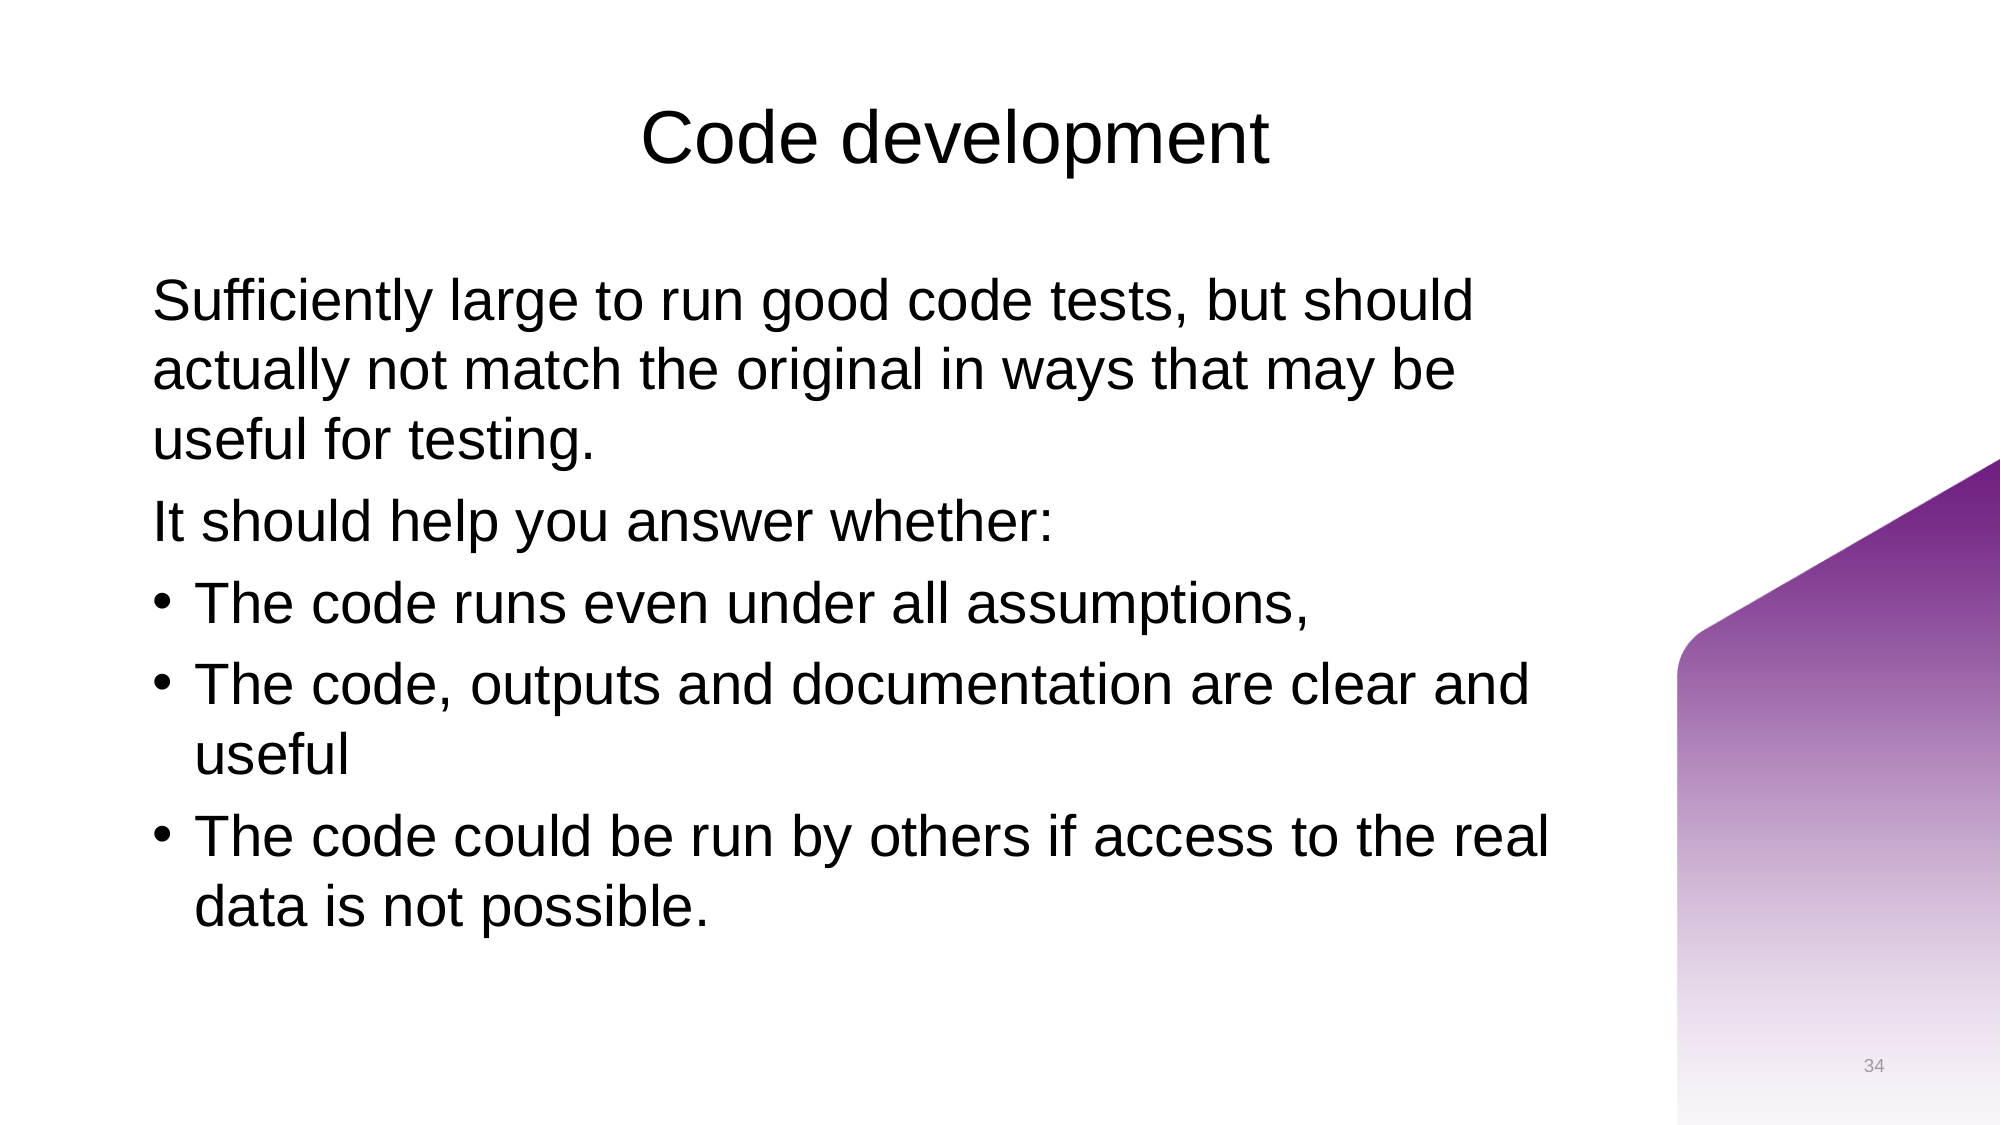

# Code development
Sufficiently large to run good code tests, but should actually not match the original in ways that may be useful for testing.
It should help you answer whether:
The code runs even under all assumptions,
The code, outputs and documentation are clear and useful
The code could be run by others if access to the real data is not possible.
34